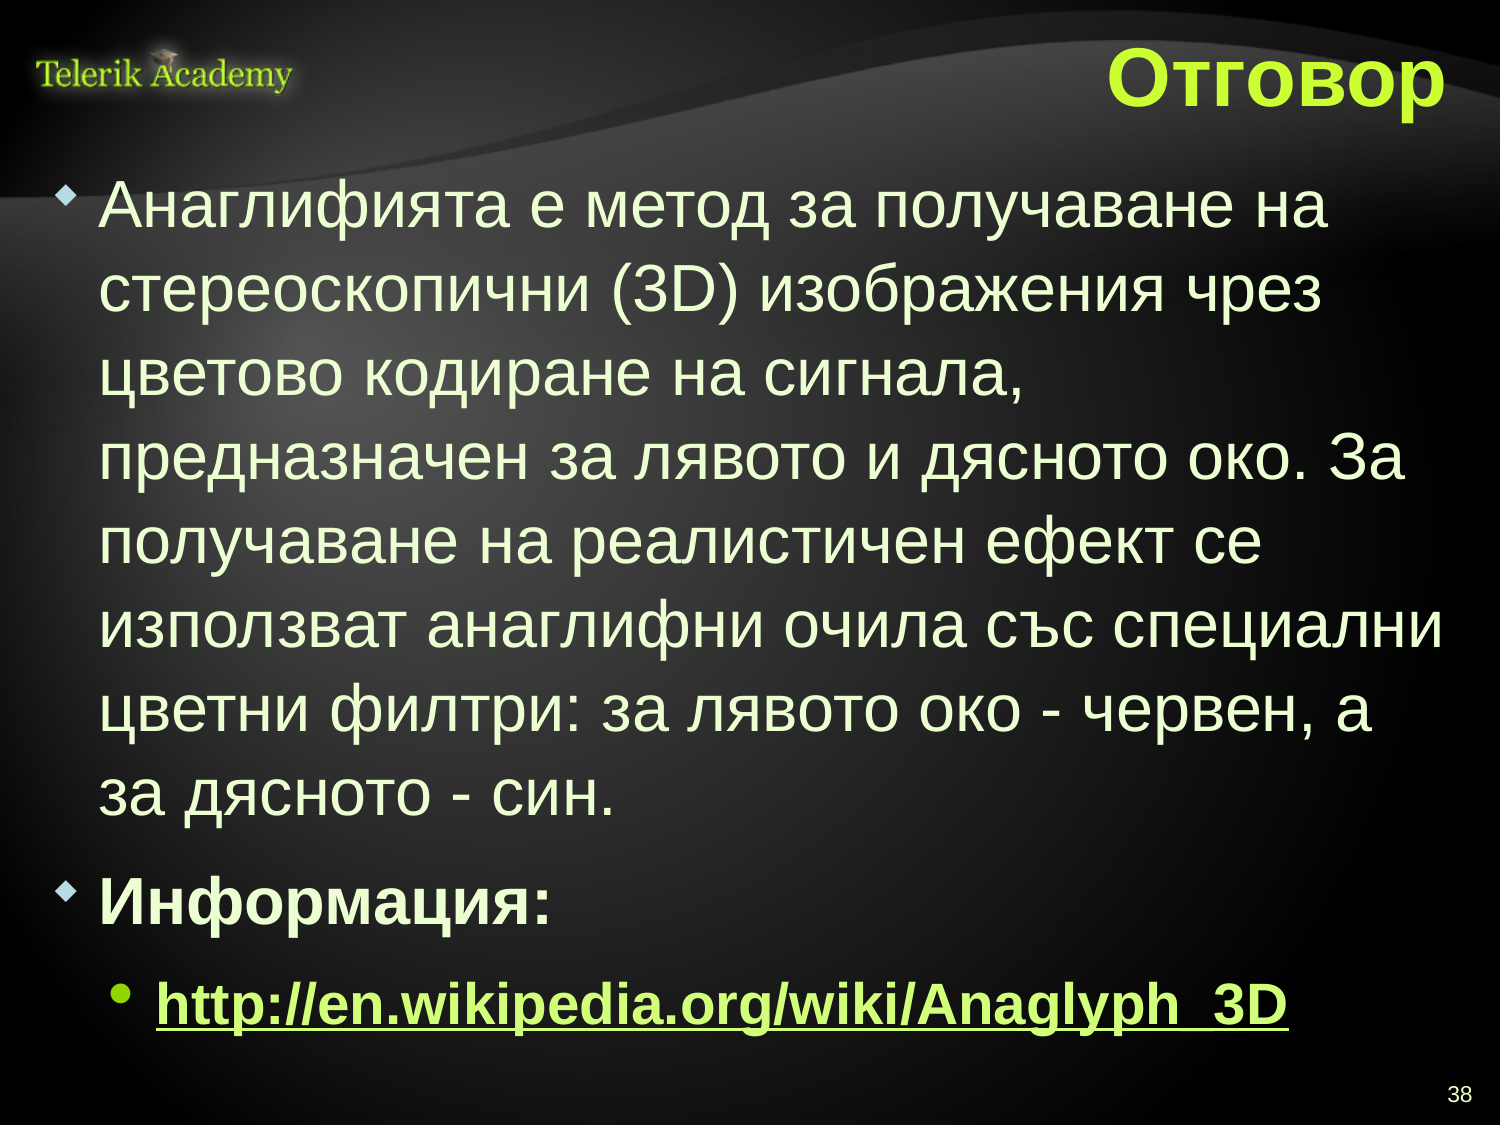

# Отговор
Анаглифията е метод за получаване на стереоскопични (3D) изображения чрез цветово кодиране на сигнала, предназначен за лявото и дясното око. За получаване на реалистичен ефект се използват анаглифни очила със специални цветни филтри: за лявото око - червен, а за дясното - син.
Информация:
http://en.wikipedia.org/wiki/Anaglyph_3D
38